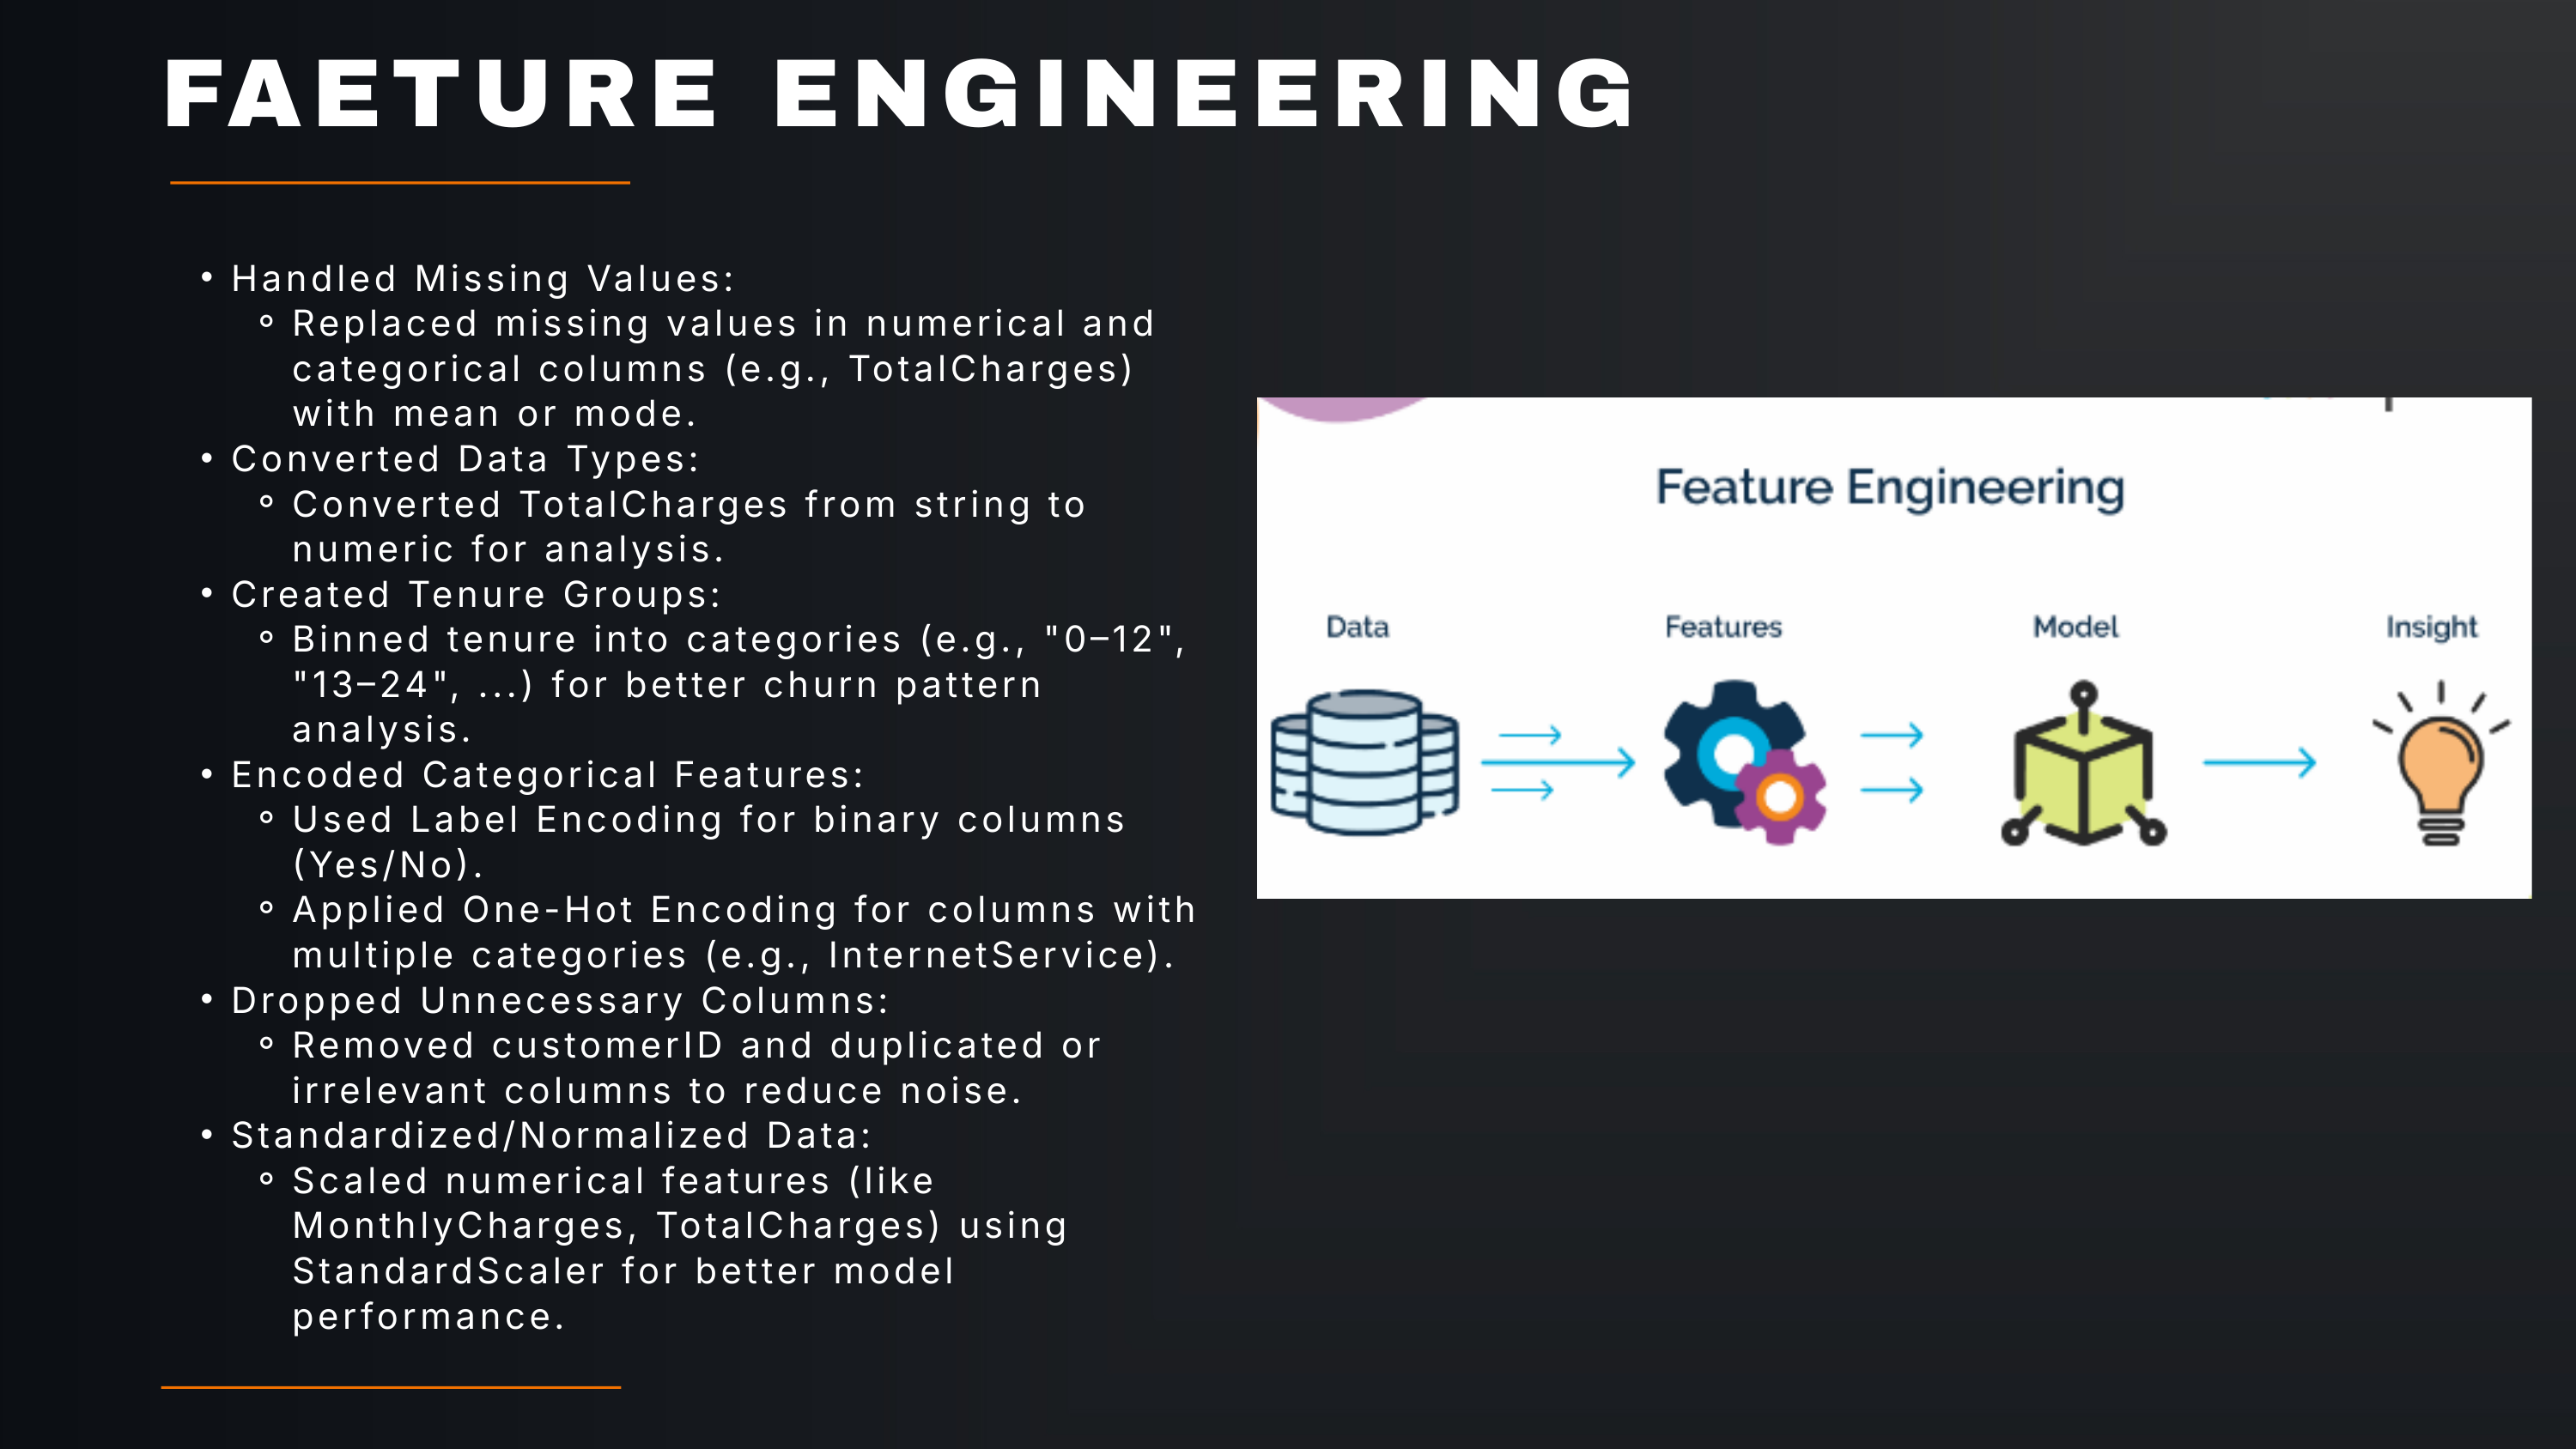

FAETURE ENGINEERING

Handled Missing Values:
Replaced missing values in numerical and categorical columns (e.g., TotalCharges) with mean or mode.
Converted Data Types:
Converted TotalCharges from string to numeric for analysis.
Created Tenure Groups:
Binned tenure into categories (e.g., "0–12", "13–24", ...) for better churn pattern analysis.
Encoded Categorical Features:
Used Label Encoding for binary columns (Yes/No).
Applied One-Hot Encoding for columns with multiple categories (e.g., InternetService).
Dropped Unnecessary Columns:
Removed customerID and duplicated or irrelevant columns to reduce noise.
Standardized/Normalized Data:
Scaled numerical features (like MonthlyCharges, TotalCharges) using StandardScaler for better model performance.